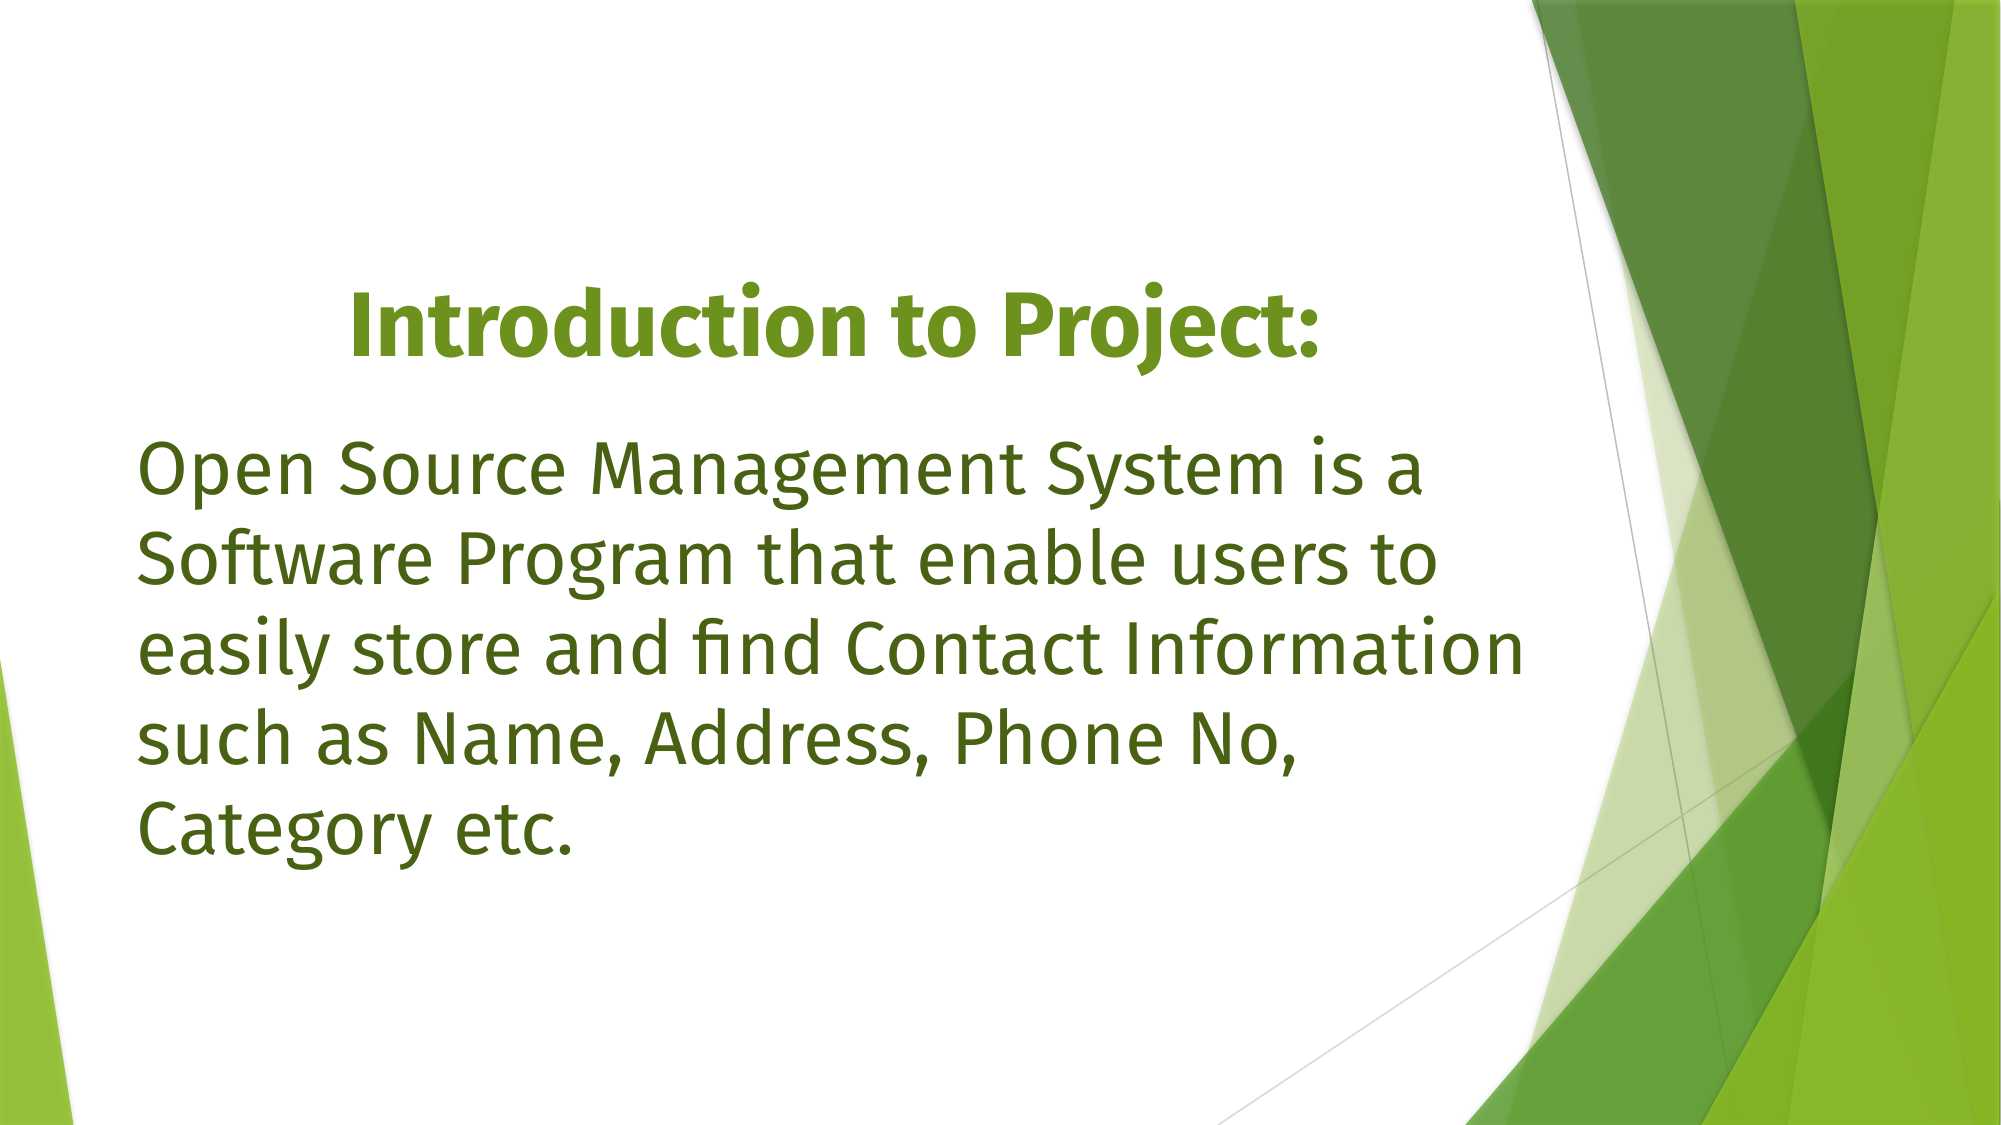

Introduction to Project:

Open Source Management System is a Software Program that enable users to easily store and find Contact Information such as Name, Address, Phone No, Category etc.